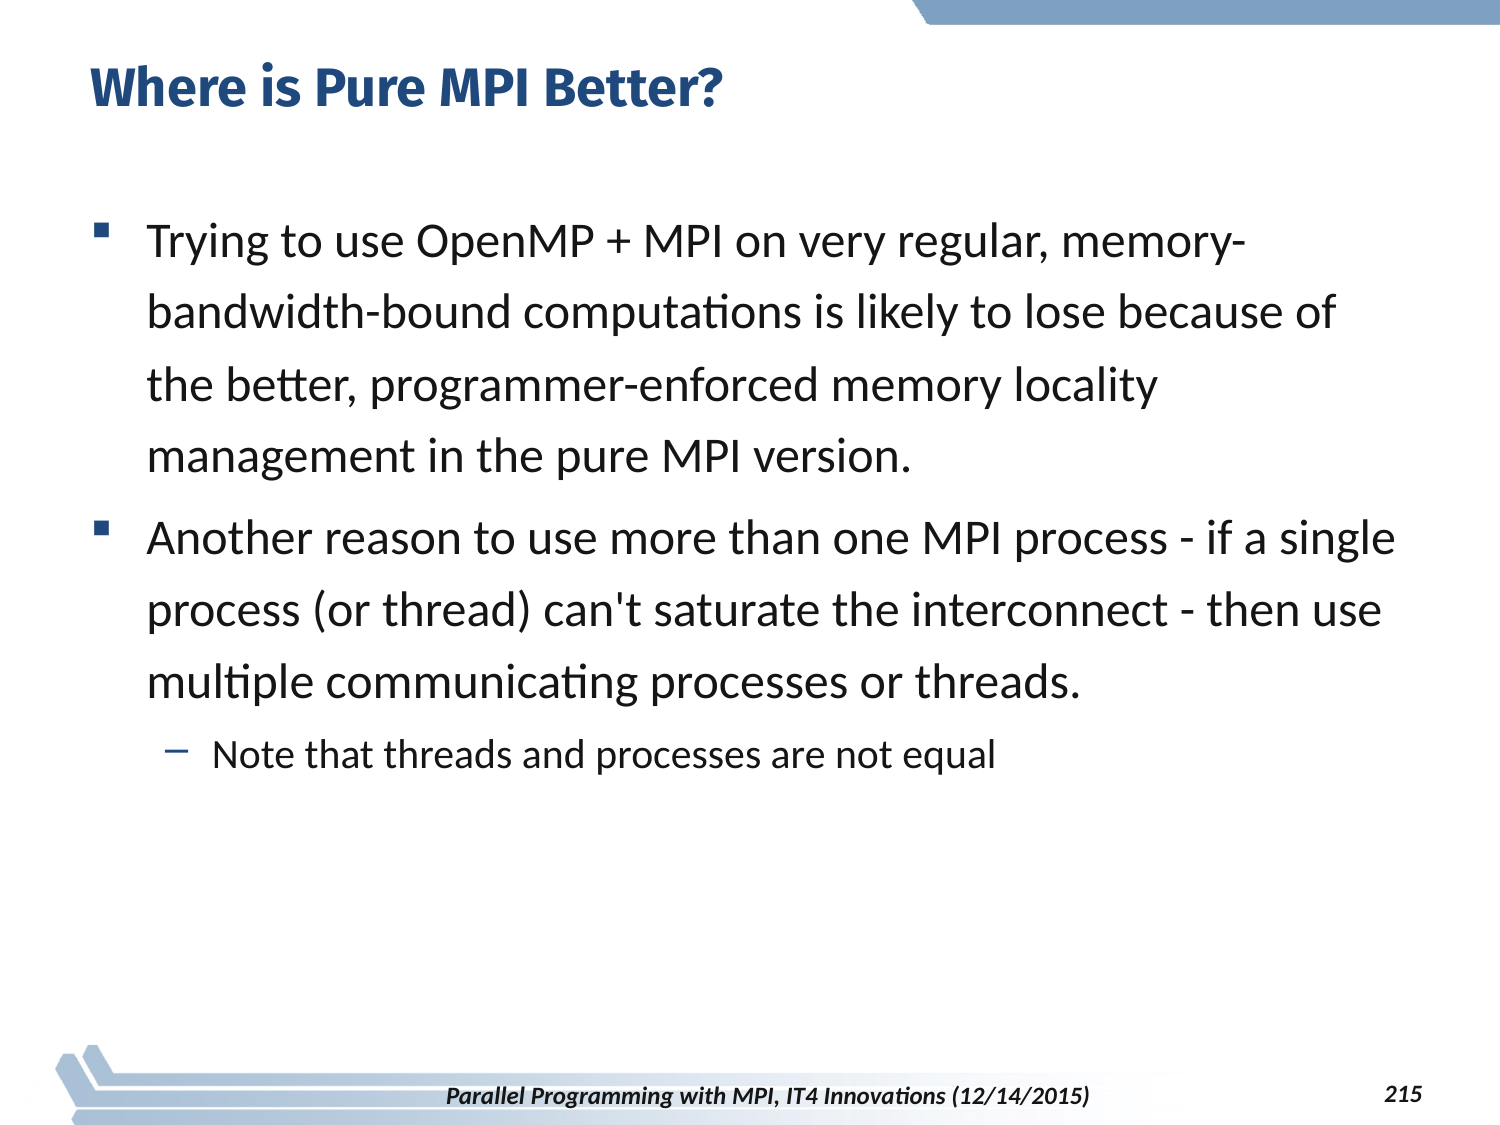

# Where is Pure MPI Better?
Trying to use OpenMP + MPI on very regular, memory-bandwidth-bound computations is likely to lose because of the better, programmer-enforced memory locality management in the pure MPI version.
Another reason to use more than one MPI process - if a single process (or thread) can't saturate the interconnect - then use multiple communicating processes or threads.
Note that threads and processes are not equal
215
Parallel Programming with MPI, IT4 Innovations (12/14/2015)